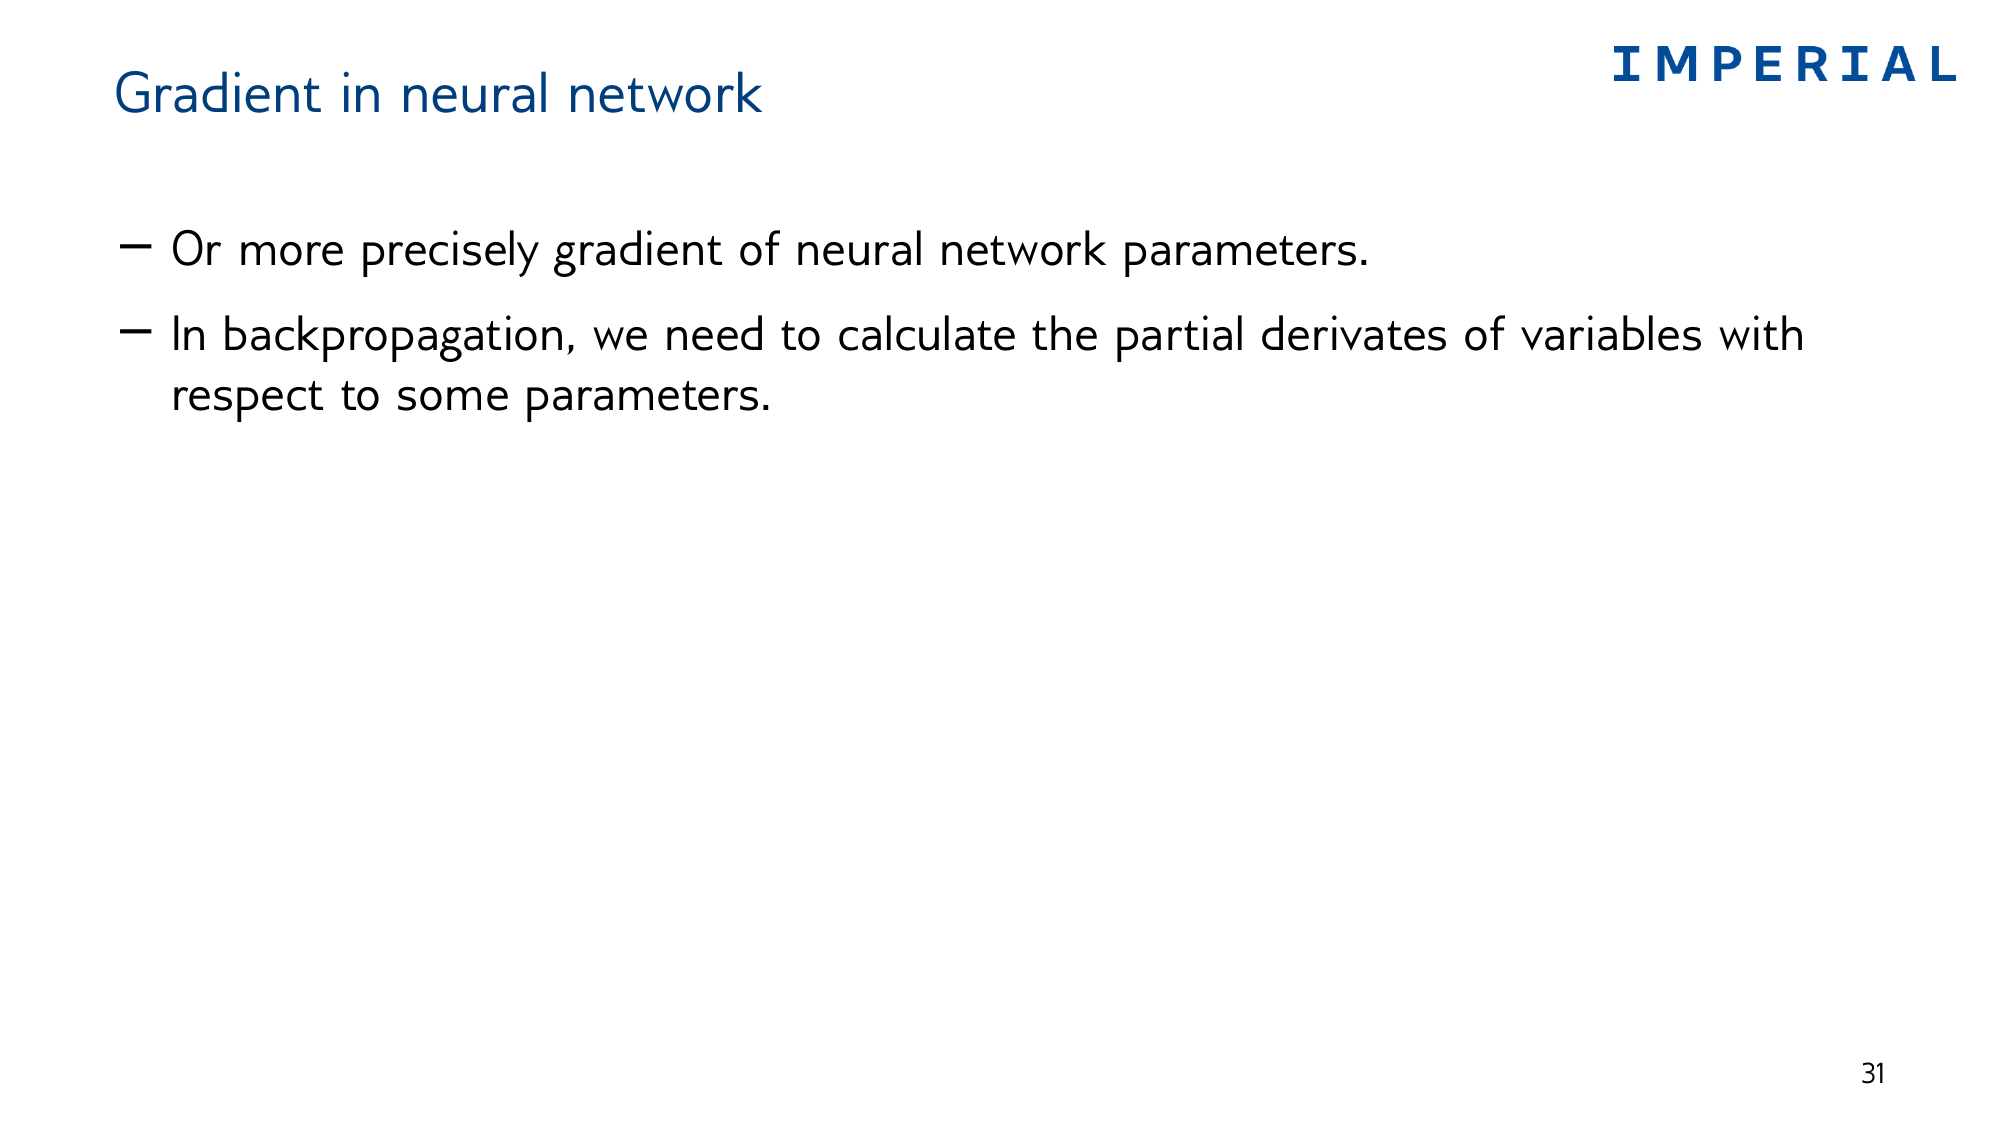

# Gradient in neural network
Or more precisely gradient of neural network parameters.
In backpropagation, we need to calculate the partial derivates of variables with respect to some parameters.
31